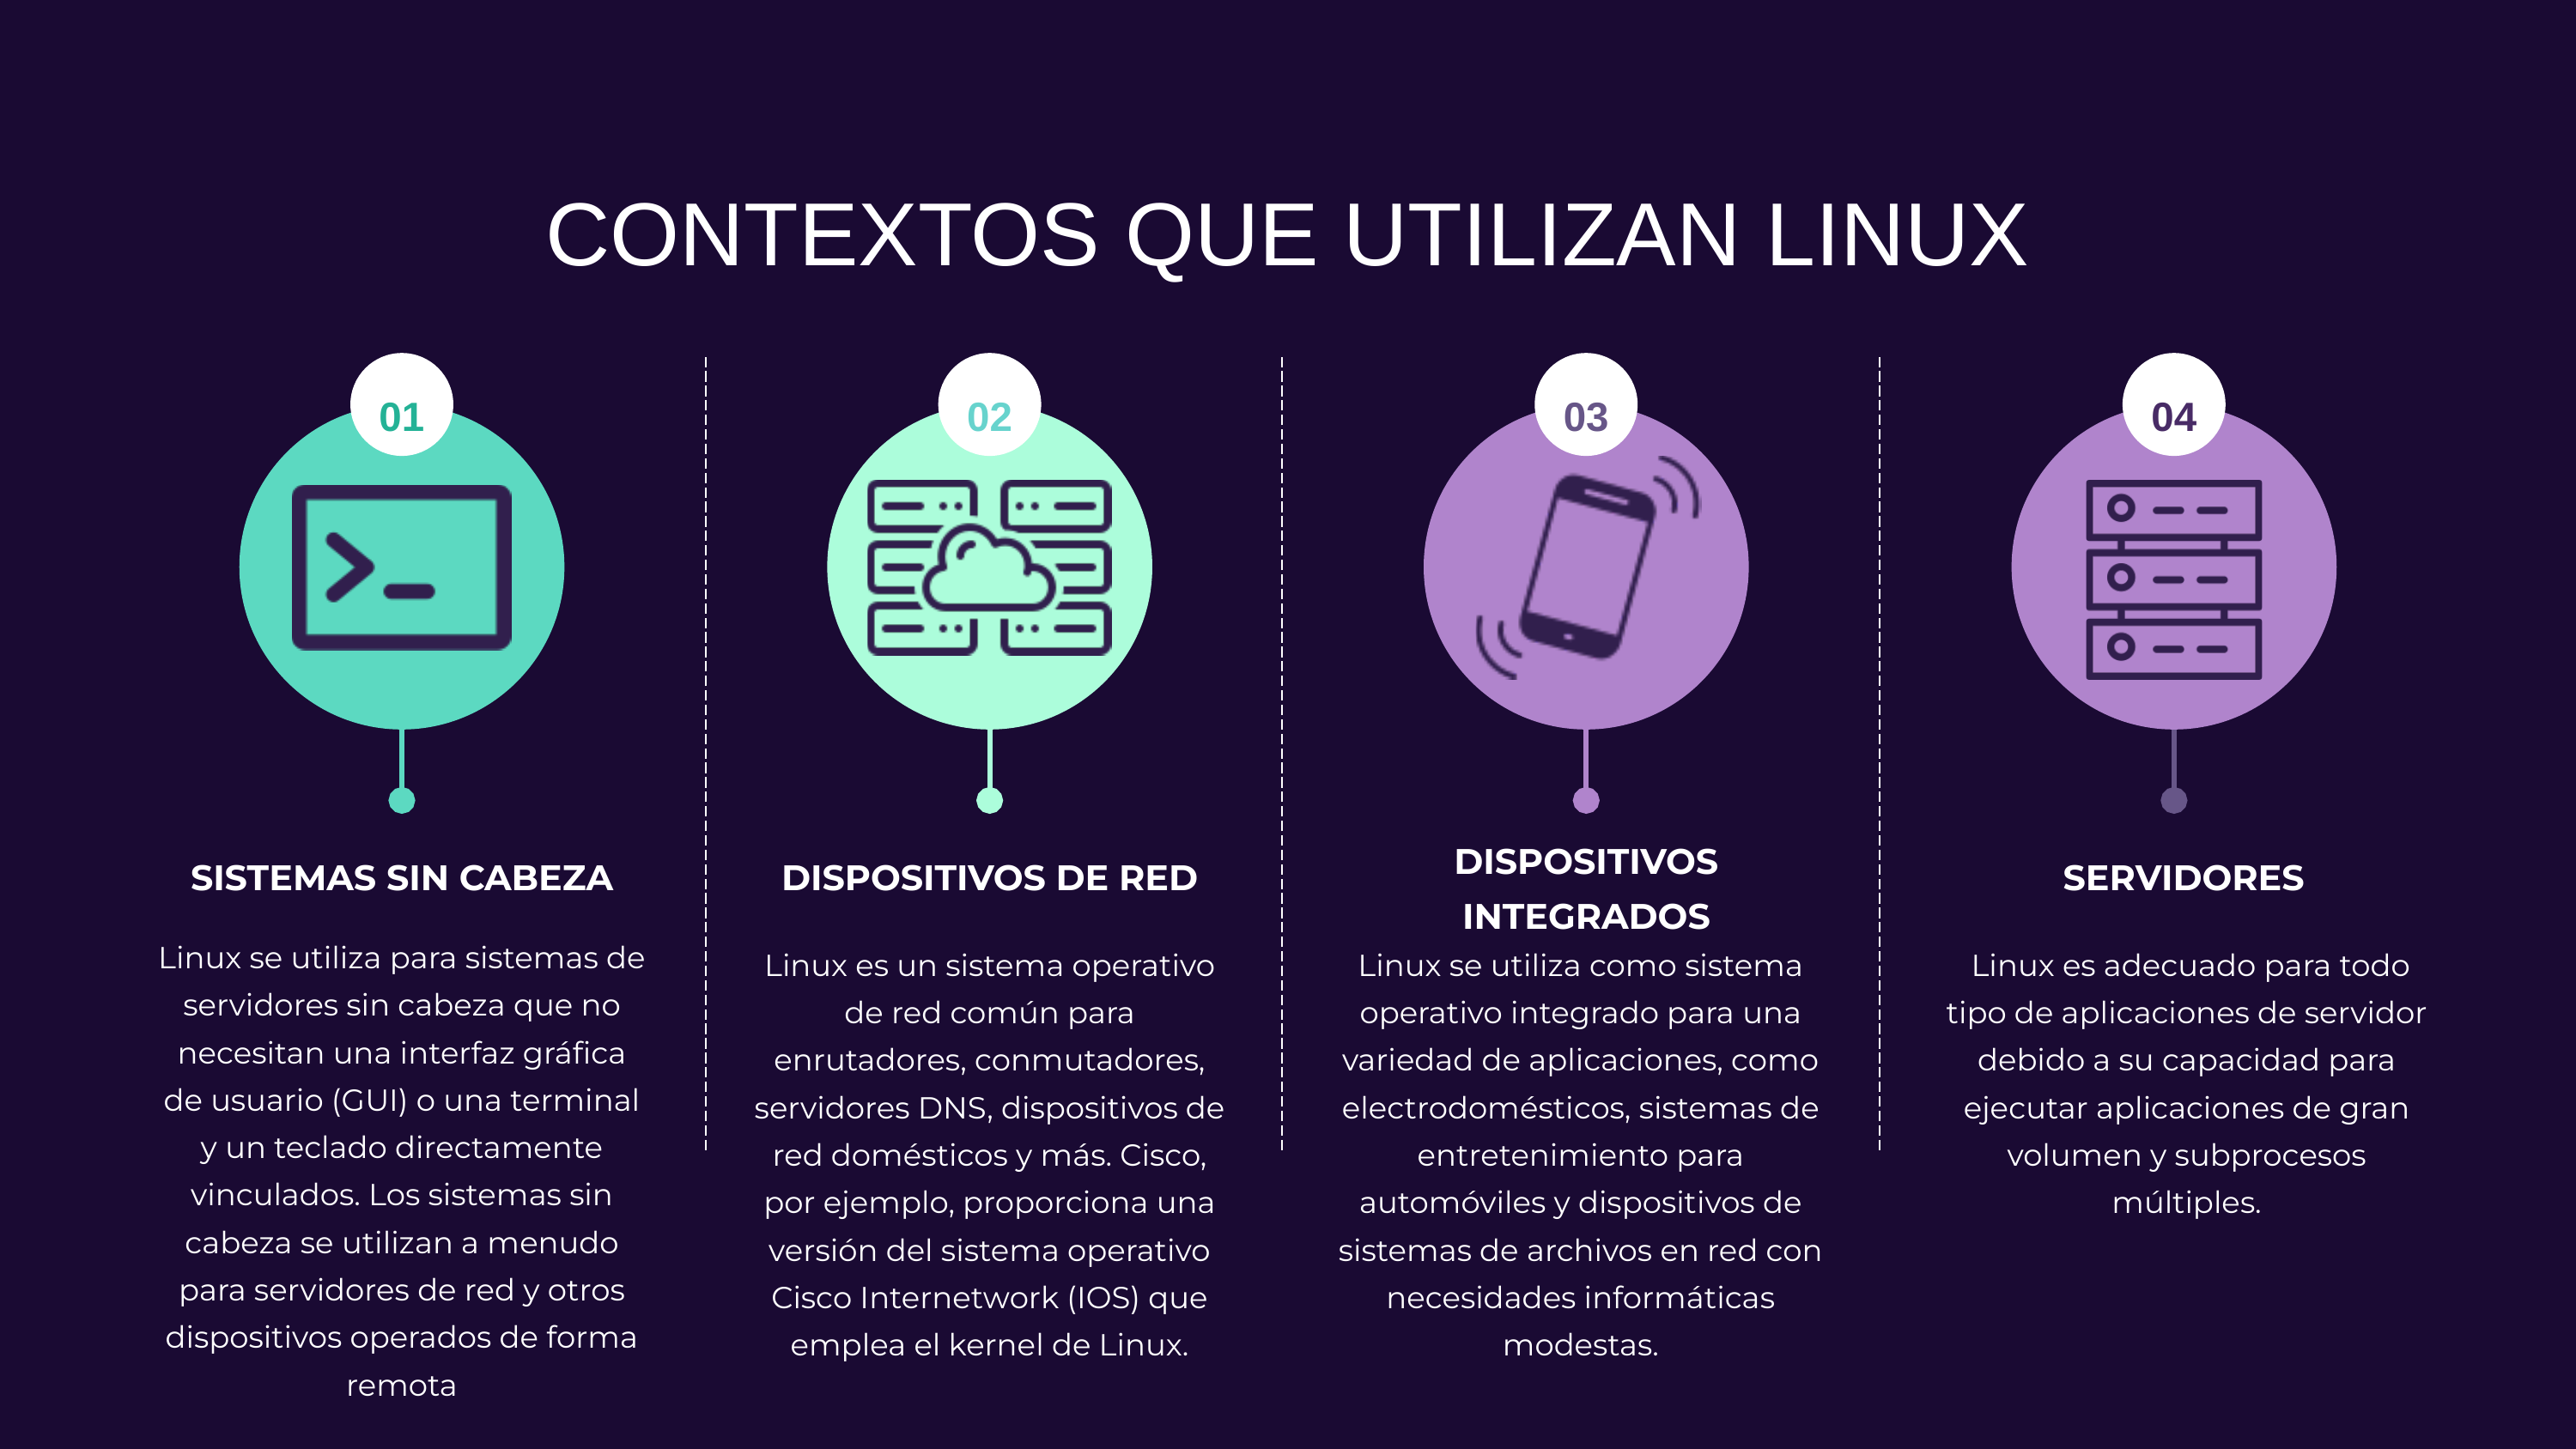

CONTEXTOS QUE UTILIZAN LINUX

01
02
03
04

DISPOSITIVOS INTEGRADOS
SISTEMAS SIN CABEZA
DISPOSITIVOS DE RED
SERVIDORES
Linux se utiliza para sistemas de servidores sin cabeza que no necesitan una interfaz gráfica de usuario (GUI) o una terminal y un teclado directamente vinculados. Los sistemas sin cabeza se utilizan a menudo para servidores de red y otros dispositivos operados de forma remota
Linux es un sistema operativo de red común para enrutadores, conmutadores, servidores DNS, dispositivos de red domésticos y más. Cisco, por ejemplo, proporciona una versión del sistema operativo Cisco Internetwork (IOS) que emplea el kernel de Linux.

Linux se utiliza como sistema operativo integrado para una variedad de aplicaciones, como electrodomésticos, sistemas de entretenimiento para automóviles y dispositivos de sistemas de archivos en red con necesidades informáticas modestas.
 Linux es adecuado para todo tipo de aplicaciones de servidor debido a su capacidad para ejecutar aplicaciones de gran volumen y subprocesos múltiples.